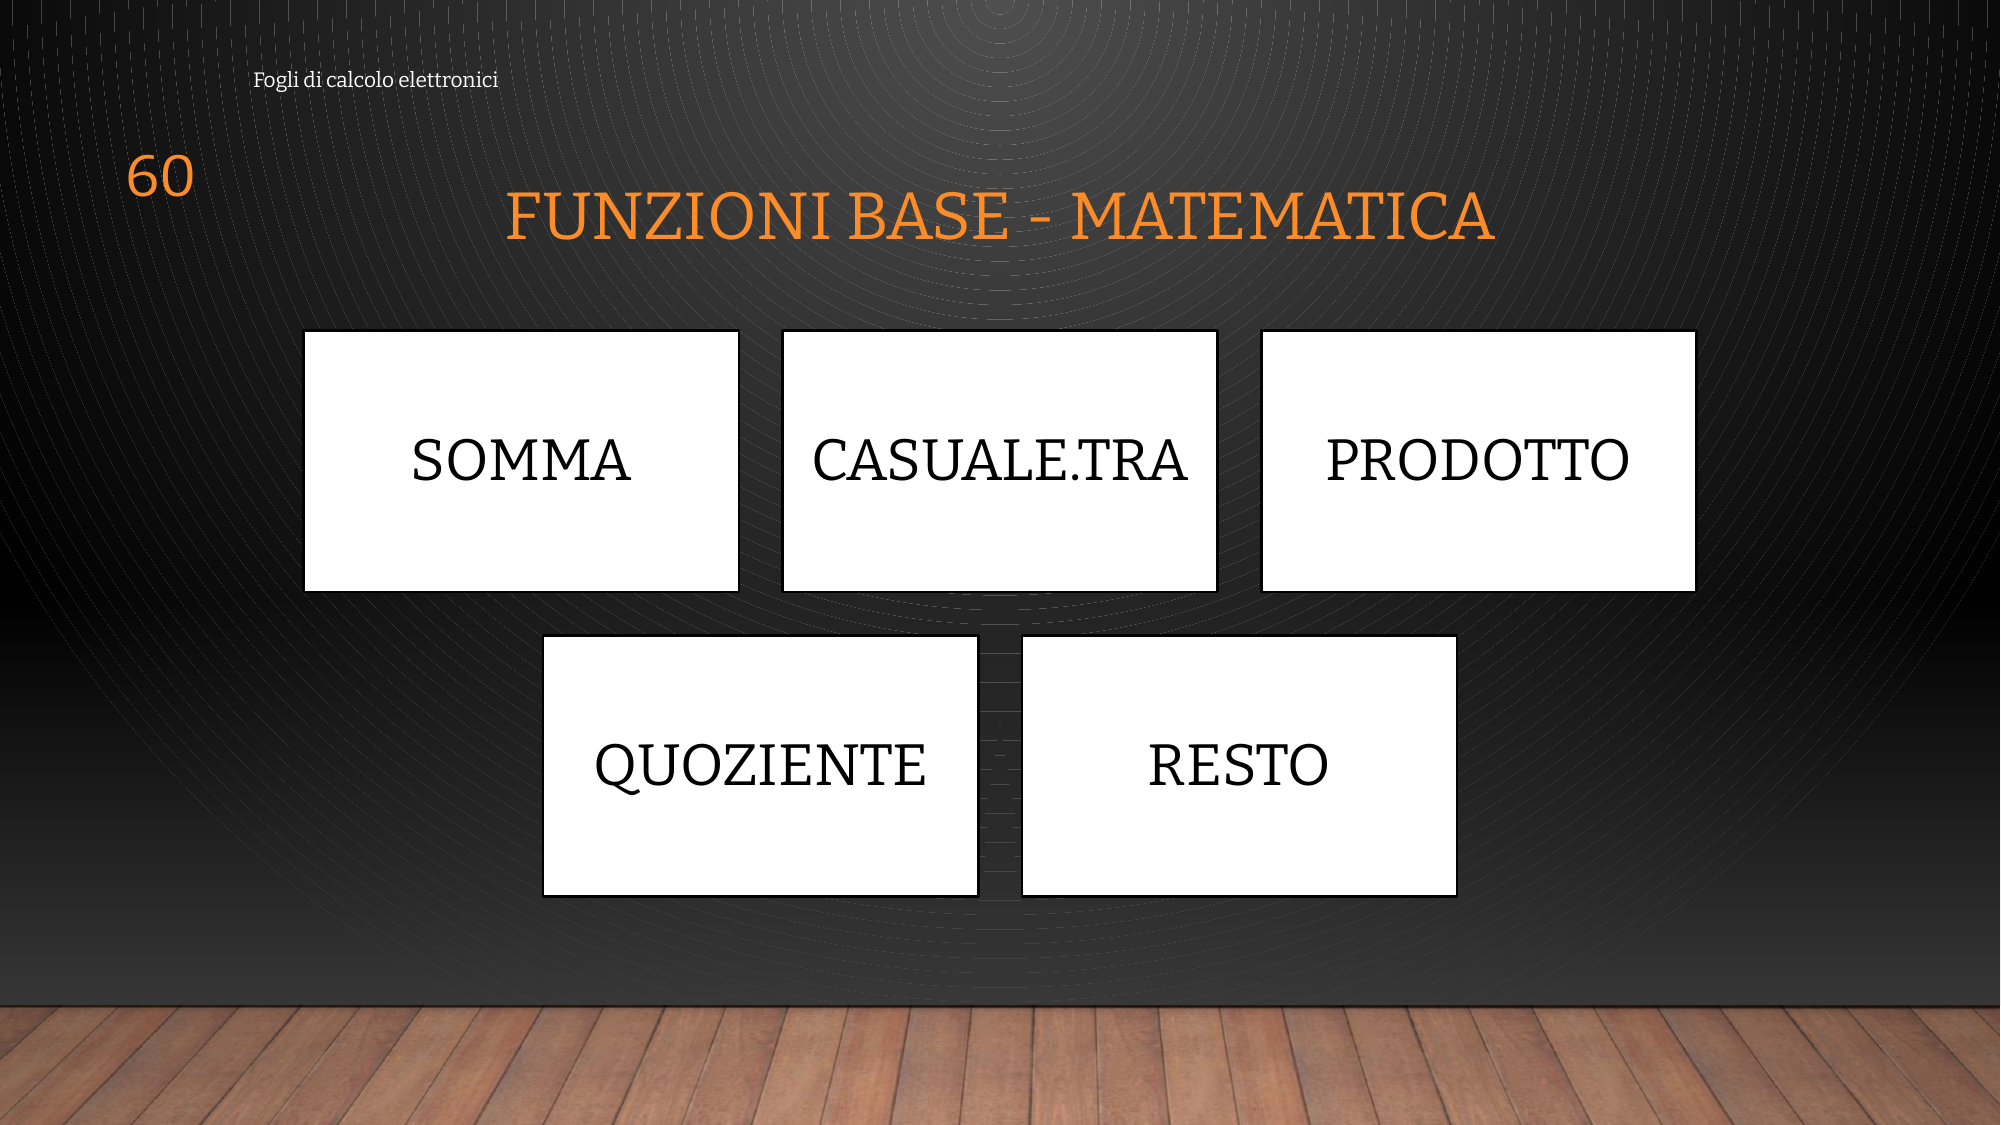

Fogli di calcolo elettronici
60
# Funzioni base - MATEMATICA
SOMMA
CASUALE.TRA
PRODOTTO
QUOZIENTE
RESTO